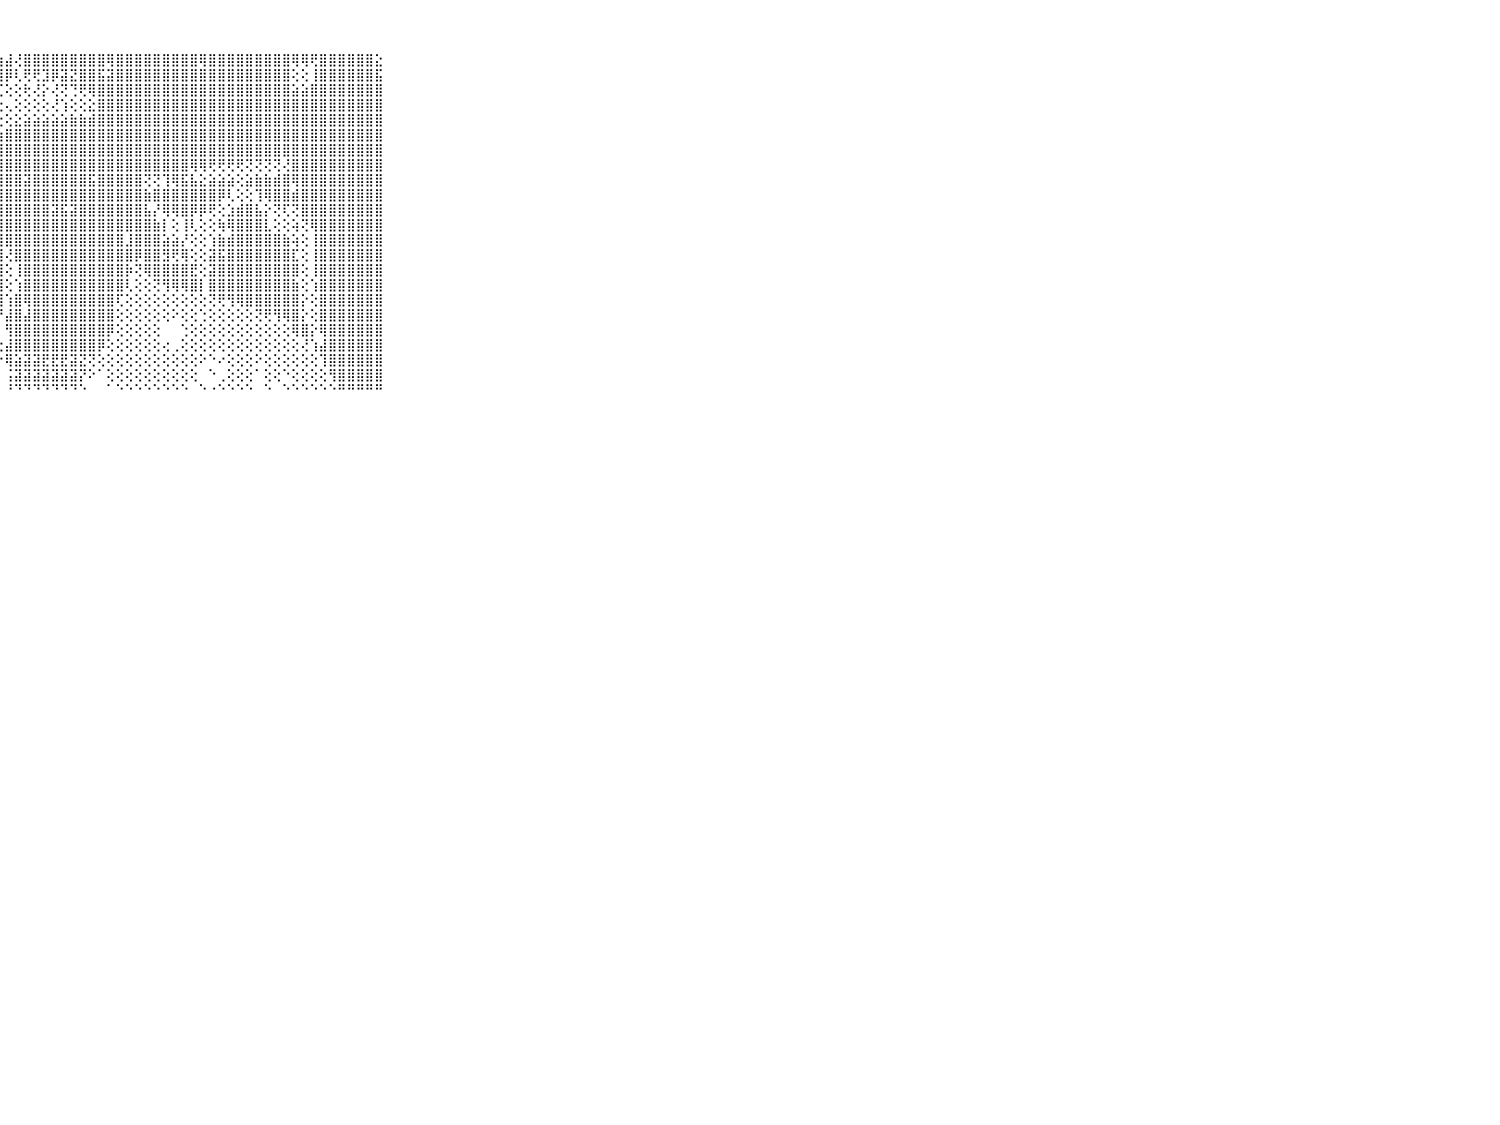

⠀⠀⠀⠀⠀⠀⠀⠀⠀⠀⠀⠀⠀⠀⠀⠀⠀⠀⠀⠀⠀⠀⢜⢿⣿⠏⢕⢱⣼⢜⣿⣿⣿⣿⣿⣿⣿⣿⣿⢿⣿⣿⣿⣿⣿⣿⣿⣿⣿⢿⣿⣿⣿⣿⣿⣿⣿⣿⣿⢿⢿⢟⣿⣿⣿⣿⣿⣿⣕⠀⠀⠀⠀⠀⠀⠀⠀⠀⠀⠀⠀
⠀⠀⠀⠀⠀⠀⠀⠀⠀⠀⠀⠀⠀⠀⠀⠀⠀⠀⠀⠀⢄⢱⣿⣕⡕⢕⣵⣿⡿⢇⢟⢟⣹⡿⣽⣝⣿⣿⣯⣽⣿⣿⣿⣿⣿⣿⣿⣿⣿⣿⣿⣿⣿⣿⣿⣿⣿⣿⣿⢕⢕⢸⣿⣿⣿⣿⣿⣿⣯⠀⠀⠀⠀⠀⠀⠀⠀⠀⠀⠀⠀
⠀⠀⠀⠀⠀⠀⠀⠀⠀⠀⠀⠀⠀⠀⠀⠀⠀⠀⠀⠀⢇⢸⣿⣿⢻⣷⡿⢏⢕⢕⢗⢜⡕⢜⢝⢙⢟⢿⣿⣿⣿⣿⣿⣿⣿⣿⣿⣿⣿⣿⣿⣿⣿⣿⣿⣿⣿⣿⣿⣵⣵⣿⣿⣿⣿⣿⣿⣿⣿⠀⠀⠀⠀⠀⠀⠀⠀⠀⠀⠀⠀
⠀⠀⠀⠀⠀⠀⠀⠀⠀⠀⠀⠀⠀⠀⠀⠀⠀⠀⠀⠀⢱⢸⡿⢏⢕⢕⢔⢕⢄⢕⢕⢕⢕⢜⢱⢕⢕⣕⣿⣿⣿⣿⣿⣿⣿⣿⣿⣿⣿⣿⣿⣿⣿⣿⣿⣿⣿⣿⣿⣿⣿⣿⣿⣿⣿⣿⣿⣿⣿⠀⠀⠀⠀⠀⠀⠀⠀⠀⠀⠀⠀
⠀⠀⠀⠀⠀⠀⠀⠀⠀⠀⠀⠀⠀⠀⠀⠀⠀⠀⠀⠀⠕⠘⢕⣱⣷⢕⢕⢕⢕⣕⣵⣵⣵⣵⣵⣷⣷⣾⣿⣿⣿⣿⣿⣿⣿⣿⣿⣿⣿⣿⣿⣿⣿⣿⣿⣿⣿⣿⣿⣿⣿⣿⣿⣿⣿⣿⣿⣿⣿⠀⠀⠀⠀⠀⠀⠀⠀⠀⠀⠀⠀
⠀⠀⠀⠀⠀⠀⠀⠀⠀⠀⠀⠀⠀⠀⠀⠀⠀⠀⠀⠀⢀⢕⣝⣿⣿⢕⢕⣱⣿⣿⣿⣿⣿⣿⣿⣿⣿⣿⣿⣿⣿⣿⣿⣿⣿⣿⣿⣿⣿⣿⣿⣿⣿⣿⣿⣿⣿⣿⣿⣿⣿⣿⣿⣿⣿⣿⣿⣿⣿⠀⠀⠀⠀⠀⠀⠀⠀⠀⠀⠀⠀
⠀⠀⠀⠀⠀⠀⠀⠀⠀⠀⠀⠀⠀⠀⠀⠀⠀⠀⠀⢔⢕⢱⣿⣿⣿⡇⢕⣿⣿⣿⣿⣿⣿⣿⣿⣿⣿⣿⣿⣿⣿⣿⣿⣿⣿⣿⣿⣿⣿⣿⣿⣿⣿⣿⣿⣿⣿⣿⣿⣿⣿⣿⣿⣿⣿⣿⣿⣿⣿⠀⠀⠀⠀⠀⠀⠀⠀⠀⠀⠀⠀
⠀⠀⠀⠀⠀⠀⠀⠀⠀⠀⠀⢄⠀⠀⢔⠀⠄⠀⠄⢕⡾⣿⣿⣿⣿⡇⢕⣿⣿⣿⣿⣿⣿⣿⣿⣿⣿⣿⣿⣿⣿⣿⣿⣿⣿⣿⣿⣿⢿⢿⢟⢟⢟⢟⢝⢝⢝⢝⢜⣿⣿⣿⣿⣿⣿⣿⣿⣿⣿⠀⠀⠀⠀⠀⠀⠀⠀⠀⠀⠀⠀
⠀⠀⠀⠀⠀⠀⠀⠀⠀⠀⠀⢕⠀⠀⢕⢕⢕⢄⢕⢕⡇⣿⣿⣿⣿⣿⢱⣿⣿⣿⣽⣿⣿⣿⣿⣿⣿⣯⣿⣿⣿⣿⣿⢝⢝⢹⢿⣯⣧⣕⣵⣵⣵⢕⣵⣷⣷⣾⣿⢿⣿⣿⣿⣿⣿⣿⣿⣿⣿⠀⠀⠀⠀⠀⠀⠀⠀⠀⠀⠀⠀
⠀⠀⠀⠀⠀⠀⠀⠀⠀⠀⠀⢕⠀⠀⠑⠁⢕⢕⢕⢕⢇⣿⣿⣿⣿⣿⣿⣿⣿⣿⣿⣿⣿⣿⣿⣿⣿⣿⣿⣿⣿⣿⣿⣷⣿⣿⣿⣿⣿⣿⣿⡿⢇⢕⢕⢹⢿⣿⣿⣾⣿⣿⣿⣿⣿⣿⣿⣿⣿⠀⠀⠀⠀⠀⠀⠀⠀⠀⠀⠀⠀
⠀⠀⠀⠀⠀⠀⠀⠀⠀⠀⠀⢕⢔⠀⢕⢕⢕⢕⢕⢕⣇⣿⣻⣿⣻⣿⣿⣿⣿⣿⣿⣿⣿⣽⣯⣽⣿⣿⣿⣿⣿⣿⣿⣧⡜⢿⢿⣿⡿⡿⢟⢕⣱⣾⣿⣧⡕⢝⢏⢝⣿⣿⣿⣿⣿⣿⣿⣿⣿⠀⠀⠀⠀⠀⠀⠀⠀⠀⠀⠀⠀
⠀⠀⠀⠀⠀⠀⠀⠀⠀⠀⠀⢕⢑⠀⢕⢕⢕⢕⢕⢕⣿⣿⣿⣿⣿⣿⣿⣿⣿⣿⣿⣿⣿⣿⣿⣿⣿⣿⣿⣿⣿⣿⣿⣿⣷⡇⢕⢸⢇⢕⢕⢷⢿⣿⣿⣿⣇⢕⢕⢵⢝⢿⣿⣿⣿⣿⣿⣿⣿⠀⠀⠀⠀⠀⠀⠀⠀⠀⠀⠀⠀
⠀⠀⠀⠀⠀⠀⠀⠀⠀⠀⠀⢕⠀⠀⢕⢕⢕⠔⢕⢸⣿⣿⣿⣿⣿⣿⣿⣿⣿⣿⣿⣿⣿⣿⣿⣿⣿⣿⣿⣿⣿⣸⣿⣿⣿⣵⣵⡜⢕⢕⢱⣷⣾⣿⣿⣿⣿⣿⣷⢵⢕⢸⣿⣿⣿⣿⣿⣿⣿⠀⠀⠀⠀⠀⠀⠀⠀⠀⠀⠀⠀
⠀⠀⠀⠀⠀⠀⠀⠀⠀⠀⠀⠑⠀⢕⢕⢕⢕⠁⢕⢜⣿⣿⣿⣿⣿⣿⣿⣿⢜⣿⣿⣿⣿⣿⣿⣿⣿⣿⣿⣿⣿⣿⡿⣿⣿⣻⢟⢿⢕⢕⣽⣯⣿⣿⣿⣿⣿⣿⣿⣏⢕⢸⣿⣿⣿⣿⣿⣿⣿⠀⠀⠀⠀⠀⠀⠀⠀⠀⠀⠀⠀
⠀⠀⠀⠀⠀⠀⠀⠀⠀⠀⠀⠀⠀⢕⢕⢕⢕⢕⢕⢕⣿⣿⣿⣿⣿⣿⣿⣿⢕⢸⣿⣿⣿⣿⣿⣿⣿⣿⣿⣿⣿⡷⢝⢿⣿⣿⣿⣿⣟⢕⣽⣿⣿⣿⣿⣿⣿⣿⣿⣿⢕⢸⣿⣿⣿⣿⣿⣿⣿⠀⠀⠀⠀⠀⠀⠀⠀⠀⠀⠀⠀
⠀⠀⠀⠀⠀⠀⠀⠀⠀⠀⠀⠀⠀⢕⢕⢕⢕⢕⢕⢱⢷⢟⢻⣿⢻⢿⣿⣿⢕⢱⣿⣿⣿⣿⣿⣿⣿⣿⣿⣿⣿⢇⢕⢕⢝⢻⢿⢿⣿⡇⣿⣿⣿⣿⣿⣿⣿⣿⣿⣷⢕⢱⣿⣿⣿⣿⣿⣿⣿⠀⠀⠀⠀⠀⠀⠀⠀⠀⠀⠀⠀
⠀⠀⠀⠀⠀⠀⠀⠀⠀⠀⠀⠀⠀⠕⢕⢕⢕⢕⢕⢕⢕⣿⣿⣿⣿⣿⣿⣿⢱⣿⢿⣿⣿⣿⣿⣿⣿⣿⣿⣿⢏⢕⢕⢕⢕⢕⢕⢕⢕⢕⢝⢟⢻⢿⣿⣿⣿⣿⣿⣿⡕⢕⣿⣿⣿⣿⣿⣿⣿⠀⠀⠀⠀⠀⠀⠀⠀⠀⠀⠀⠀
⠀⠀⠀⠀⠀⠀⠀⠀⠀⠀⠀⠀⠀⢔⢕⢕⢕⢕⢕⢕⢱⣿⣿⣿⣿⣿⢟⠙⣼⣿⣼⣿⣿⣿⣿⣿⣿⣿⣿⣿⢕⢕⢕⢕⢕⢕⠕⢕⢕⢑⢕⢕⢕⢕⢕⢝⢟⢻⢿⣿⡕⢕⣿⣿⣿⣿⣿⣿⣿⠀⠀⠀⠀⠀⠀⠀⠀⠀⠀⠀⠀
⠀⠀⠀⠀⠀⠀⠀⠀⠀⠀⠀⠀⠀⢕⢕⢕⢕⢕⢕⢕⢕⣿⣿⣿⣿⣿⡇⠀⢻⣿⣿⣿⣿⣿⣿⣿⣿⣿⣿⡿⢕⢕⢕⢕⢕⠀⠀⢑⢕⢕⢕⢕⢕⢕⢕⢕⢕⢕⢕⢿⣿⡕⢿⣿⣿⣿⣿⣿⣿⠀⠀⠀⠀⠀⠀⠀⠀⠀⠀⠀⠀
⠀⠀⠀⠀⠀⠀⠀⠀⠀⠀⠀⠀⠀⢕⢕⢕⢕⢕⢕⢕⠕⢻⣿⣿⣿⣿⡇⢔⣼⣿⣿⣿⣿⣿⣿⣿⣿⣿⡿⢕⢕⢕⢕⢕⢕⢔⢀⢕⢕⢕⢕⢕⢕⢕⢕⢕⢕⢕⢕⢕⢜⢱⣼⣿⣿⣿⣿⣿⣿⠀⠀⠀⠀⠀⠀⠀⠀⠀⠀⠀⠀
⠀⠀⠀⠀⠀⠀⠀⠀⠀⠀⠀⠀⠀⢕⢕⠁⢑⢕⠕⠁⠀⠁⢿⡿⢿⣿⢇⠕⢿⣵⣽⣽⣟⣟⣟⣽⣝⢝⢕⢕⢕⢕⢕⢕⢕⢕⢕⢕⢕⠕⠑⠔⢕⢕⢕⠕⢕⢕⢕⢕⢕⢕⢹⣿⣿⣿⣿⣿⣿⠀⠀⠀⠀⠀⠀⠀⠀⠀⠀⠀⠀
⠀⠀⠀⠀⠀⠀⠀⠀⠀⠀⠀⠀⠁⢕⢕⢕⡕⢕⠀⠀⢕⠄⢸⣿⢕⠀⠀⠀⢨⣽⣽⣽⣽⣽⣽⣽⡝⠕⠁⢕⢕⢕⢕⢕⢕⢕⢕⢕⢕⠀⠑⢀⢕⢕⢕⠁⢕⢕⠑⢕⢕⢕⢕⢻⣿⣿⣿⣿⣿⠀⠀⠀⠀⠀⠀⠀⠀⠀⠀⠀⠀
⠀⠀⠀⠀⠀⠀⠀⠀⠀⠀⠀⠀⠀⠑⠑⠑⠁⠁⠀⠀⠑⠀⠘⠛⠑⠀⠀⠀⠘⠙⠙⠙⠙⠙⠙⠙⠑⠀⠀⠁⠑⠑⠑⠑⠑⠑⠑⠑⠀⠑⠐⠑⠑⠑⠑⠀⠑⠀⠑⠑⠑⠑⠑⠑⠛⠛⠛⠛⠛⠀⠀⠀⠀⠀⠀⠀⠀⠀⠀⠀⠀